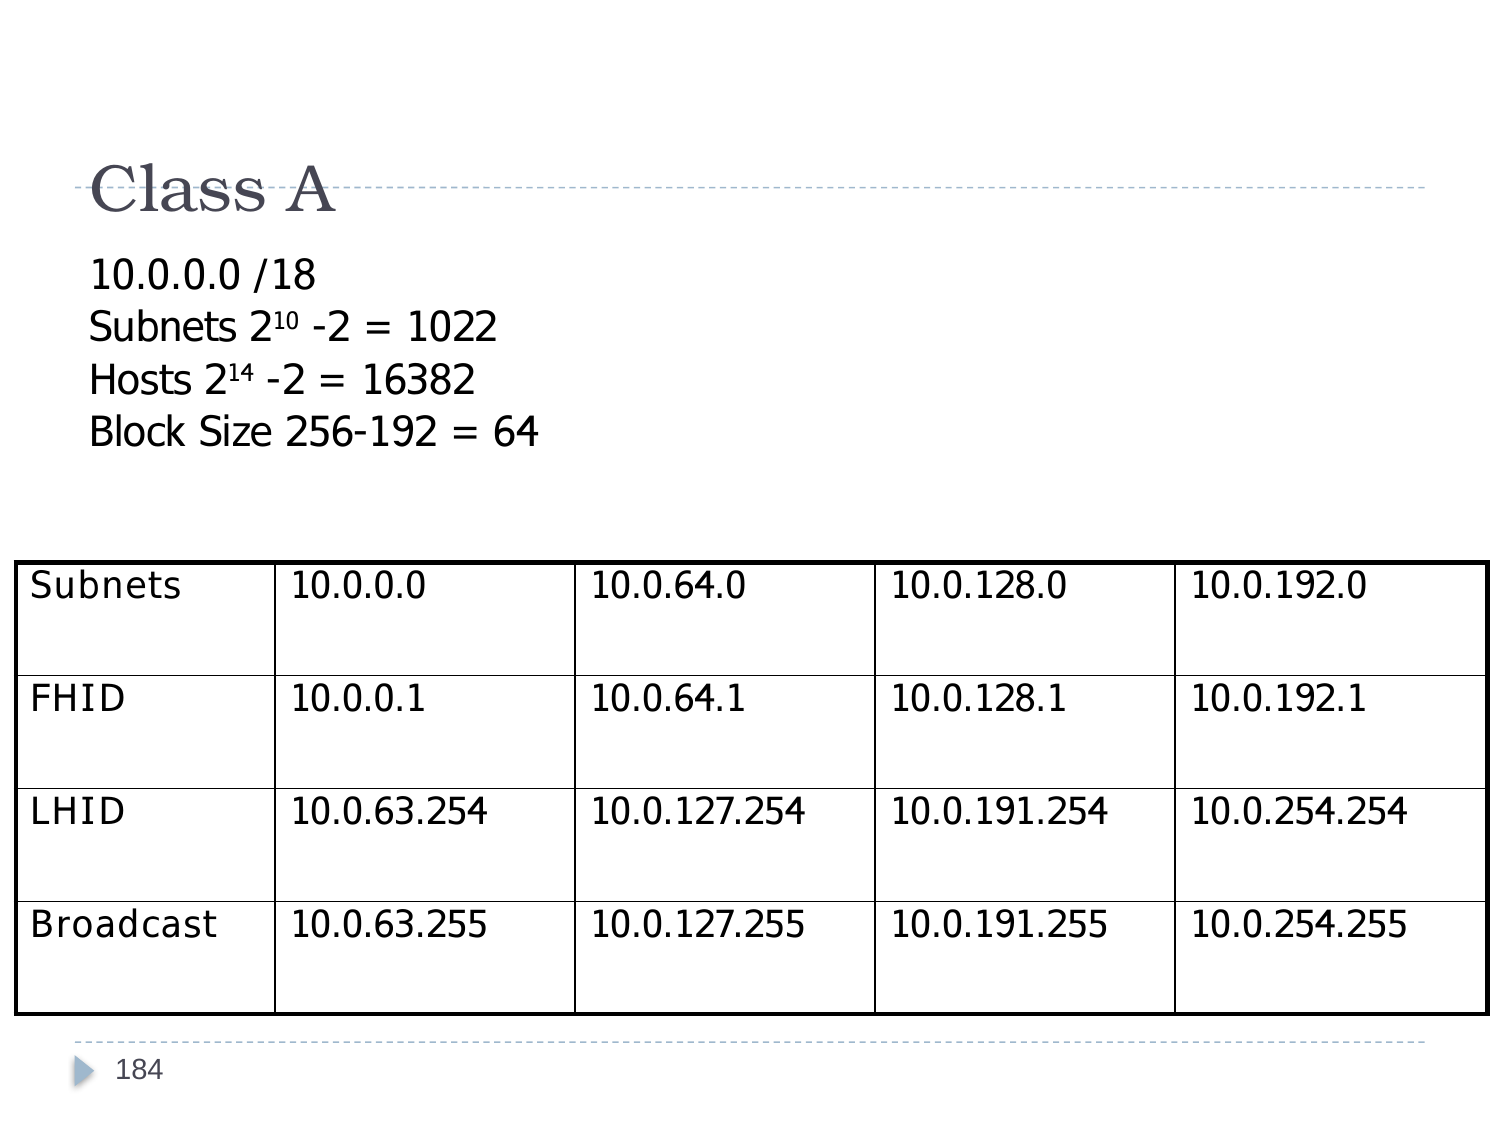

# Class A
10.0.0.0 /18
Subnets 210 -2 = 1022
Hosts 214 -2 = 16382
Block Size 256-192 = 64

| Subnets | 10.0.0.0 | 10.0.64.0 | 10.0.128.0 | 10.0.192.0 |
| --- | --- | --- | --- | --- |
| FHID | 10.0.0.1 | 10.0.64.1 | 10.0.128.1 | 10.0.192.1 |
| LHID | 10.0.63.254 | 10.0.127.254 | 10.0.191.254 | 10.0.254.254 |
| Broadcast | 10.0.63.255 | 10.0.127.255 | 10.0.191.255 | 10.0.254.255 |
184